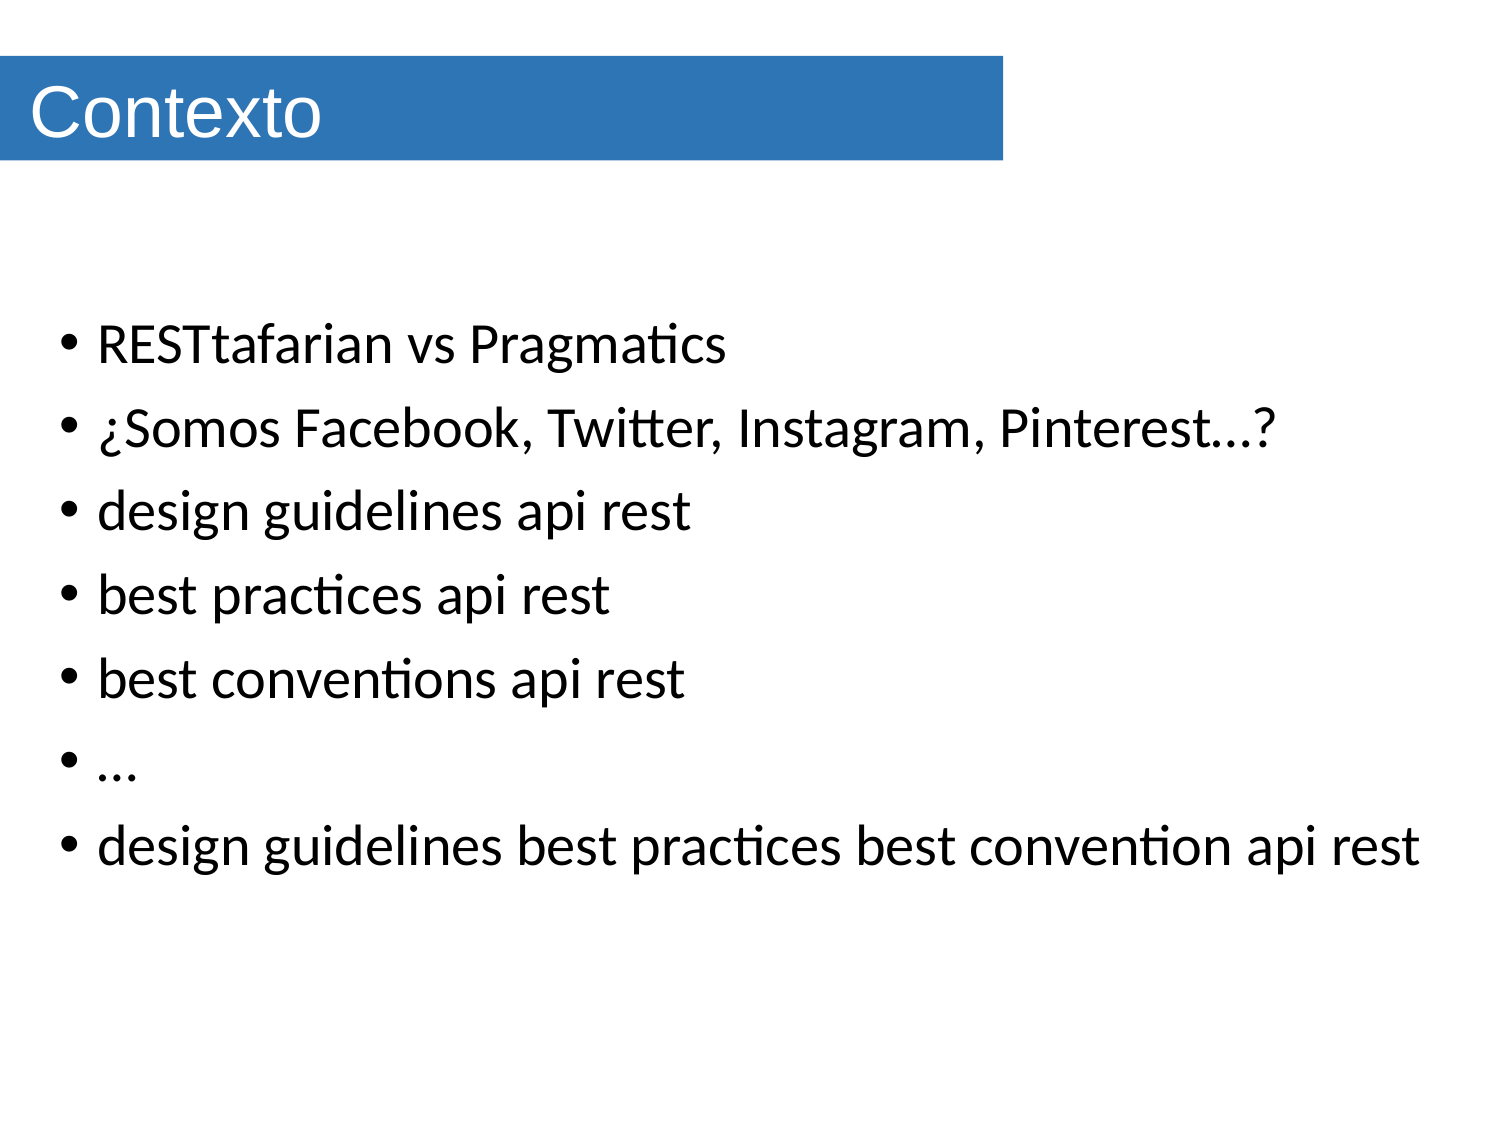

# Contexto

RESTtafarian vs Pragmatics
¿Somos Facebook, Twitter, Instagram, Pinterest…?
design guidelines api rest
best practices api rest
best conventions api rest
…
design guidelines best practices best convention api rest